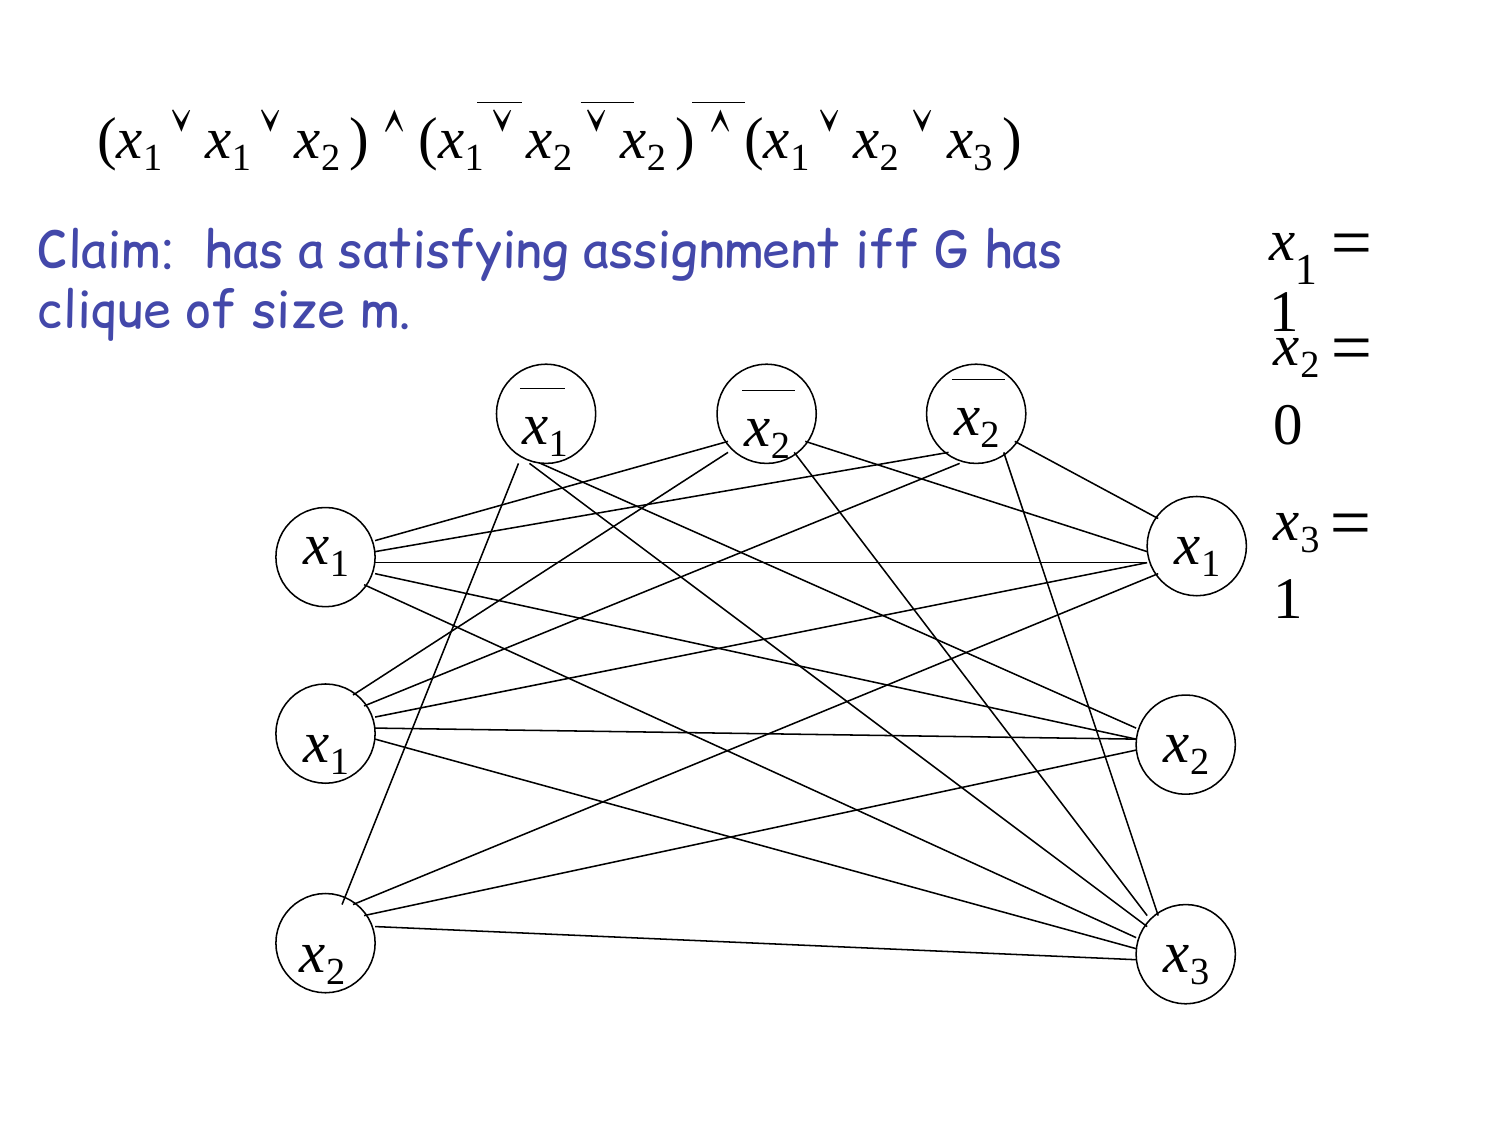

(x1 ∨ x1 ∨ x2 ) ∧ (x1 ∨ x2 ∨ x2 ) ∧ (x1 ∨ x2 ∨ x3 )

x	= 1
Claim:  has a satisfying assignment iff G has clique of size m.
1
x2 = 0
x3 = 1

x2
x1
x2

x1
x1

x1
x2
x2
x3